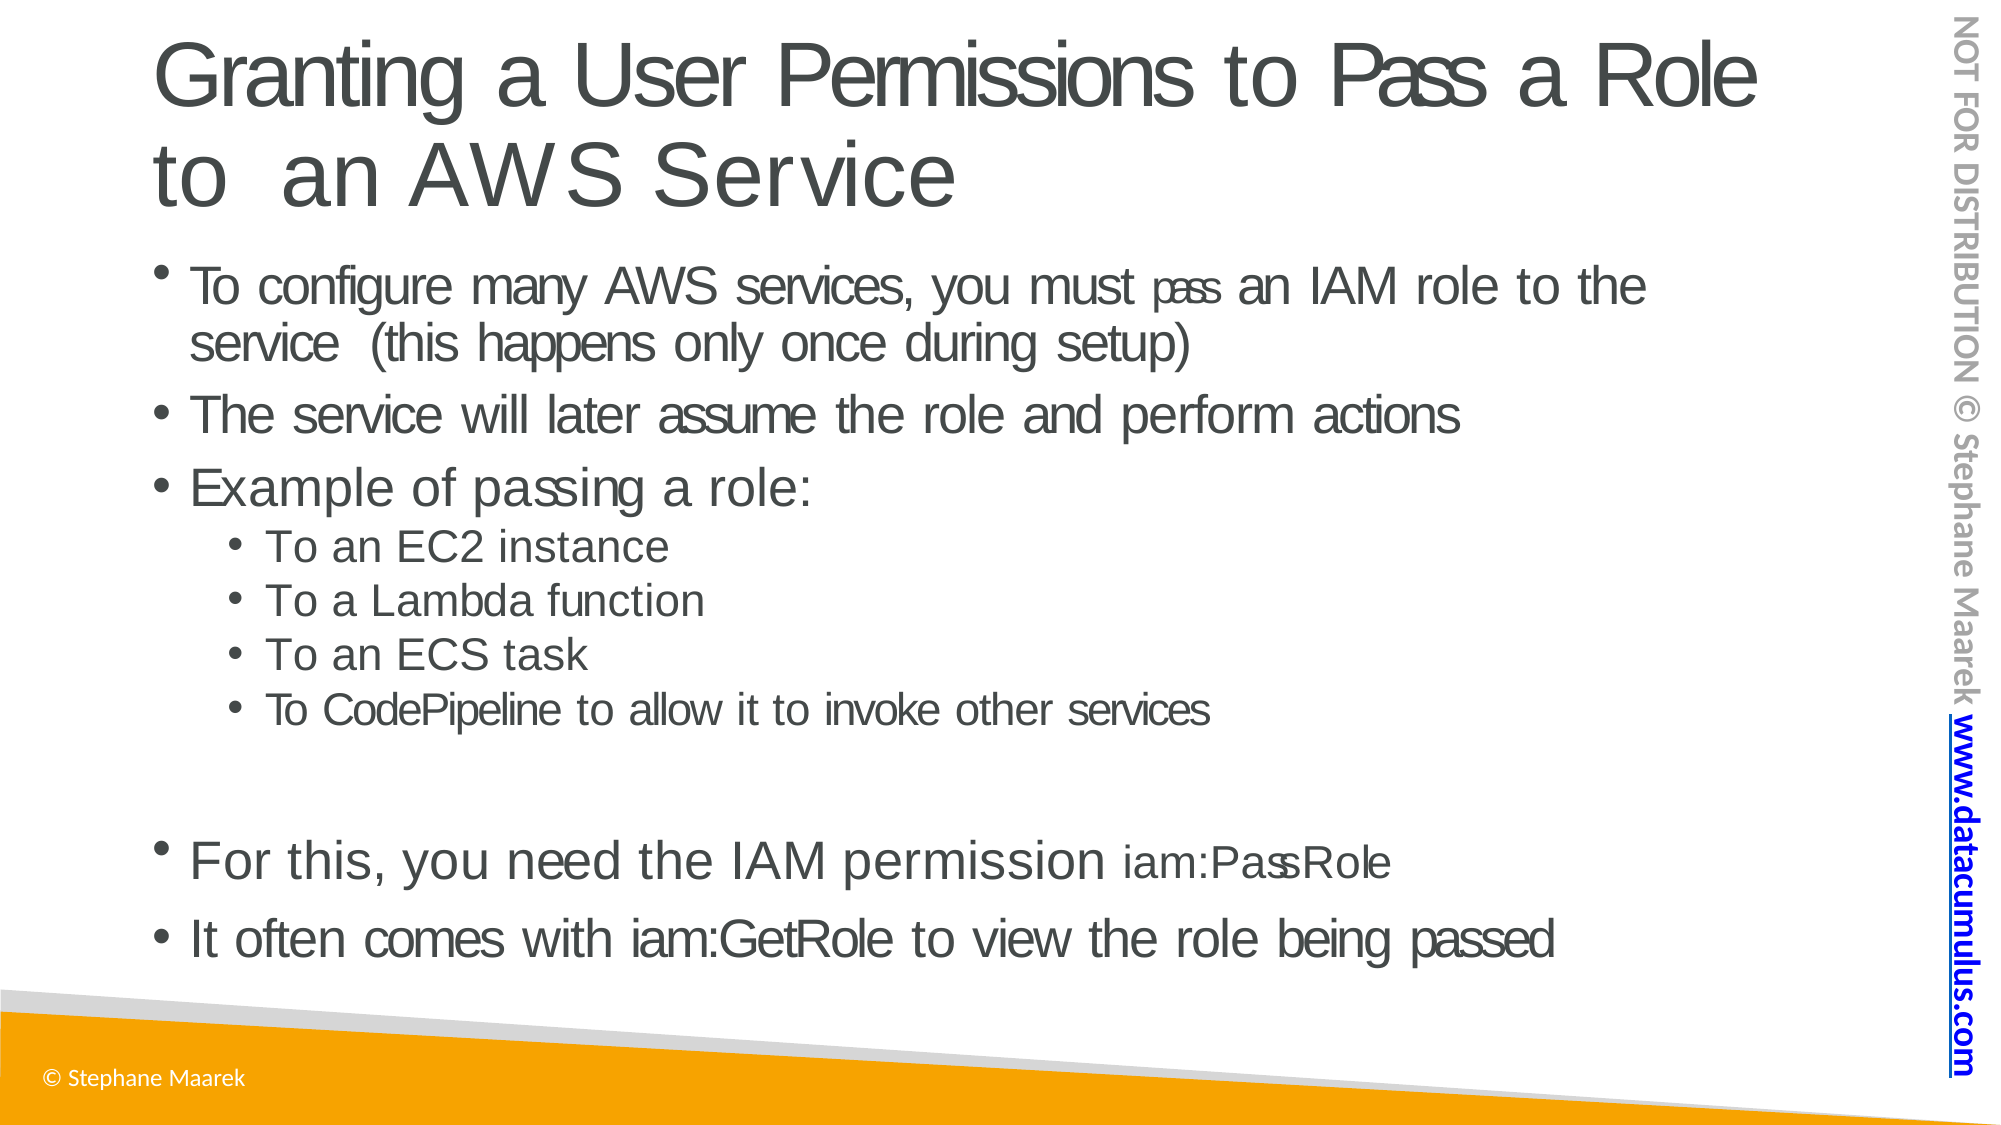

# Granting a User Permissions to Pass a Role to  an AWS Service
NOT FOR DISTRIBUTION © Stephane Maarek www.datacumulus.com
To configure many AWS services, you must pass an IAM role to the service  (this happens only once during setup)
The service will later assume the role and perform actions
Example of passing a role:
To an EC2 instance
To a Lambda function
To an ECS task
To CodePipeline to allow it to invoke other services

For this, you need the IAM permission iam:PassRole
It often comes with iam:GetRole to view the role being passed
© Stephane Maarek